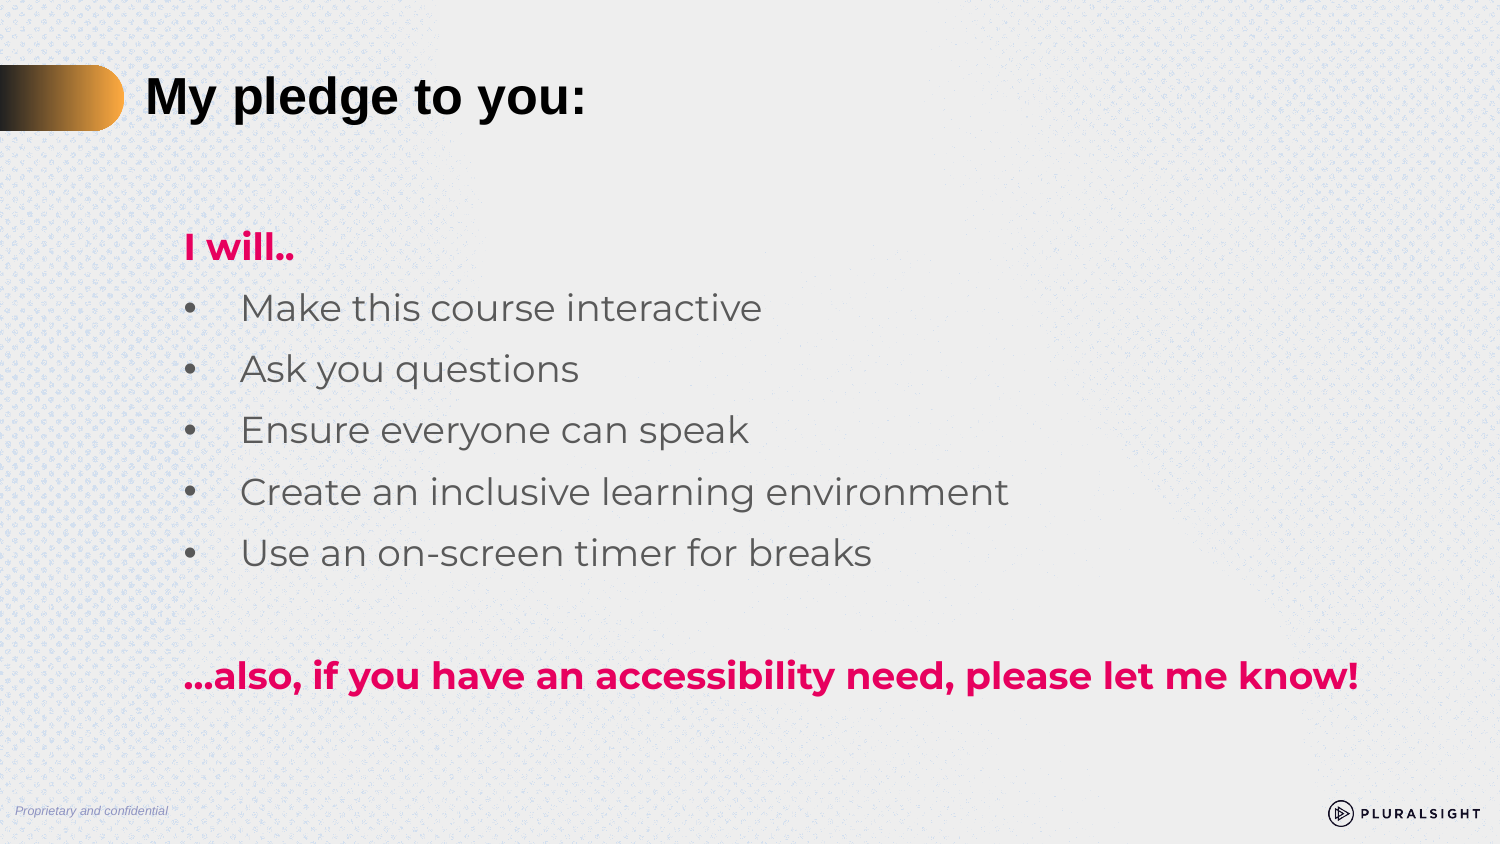

# My pledge to you:
I will..
Make this course interactive
Ask you questions
Ensure everyone can speak
Create an inclusive learning environment
Use an on-screen timer for breaks

…also, if you have an accessibility need, please let me know!